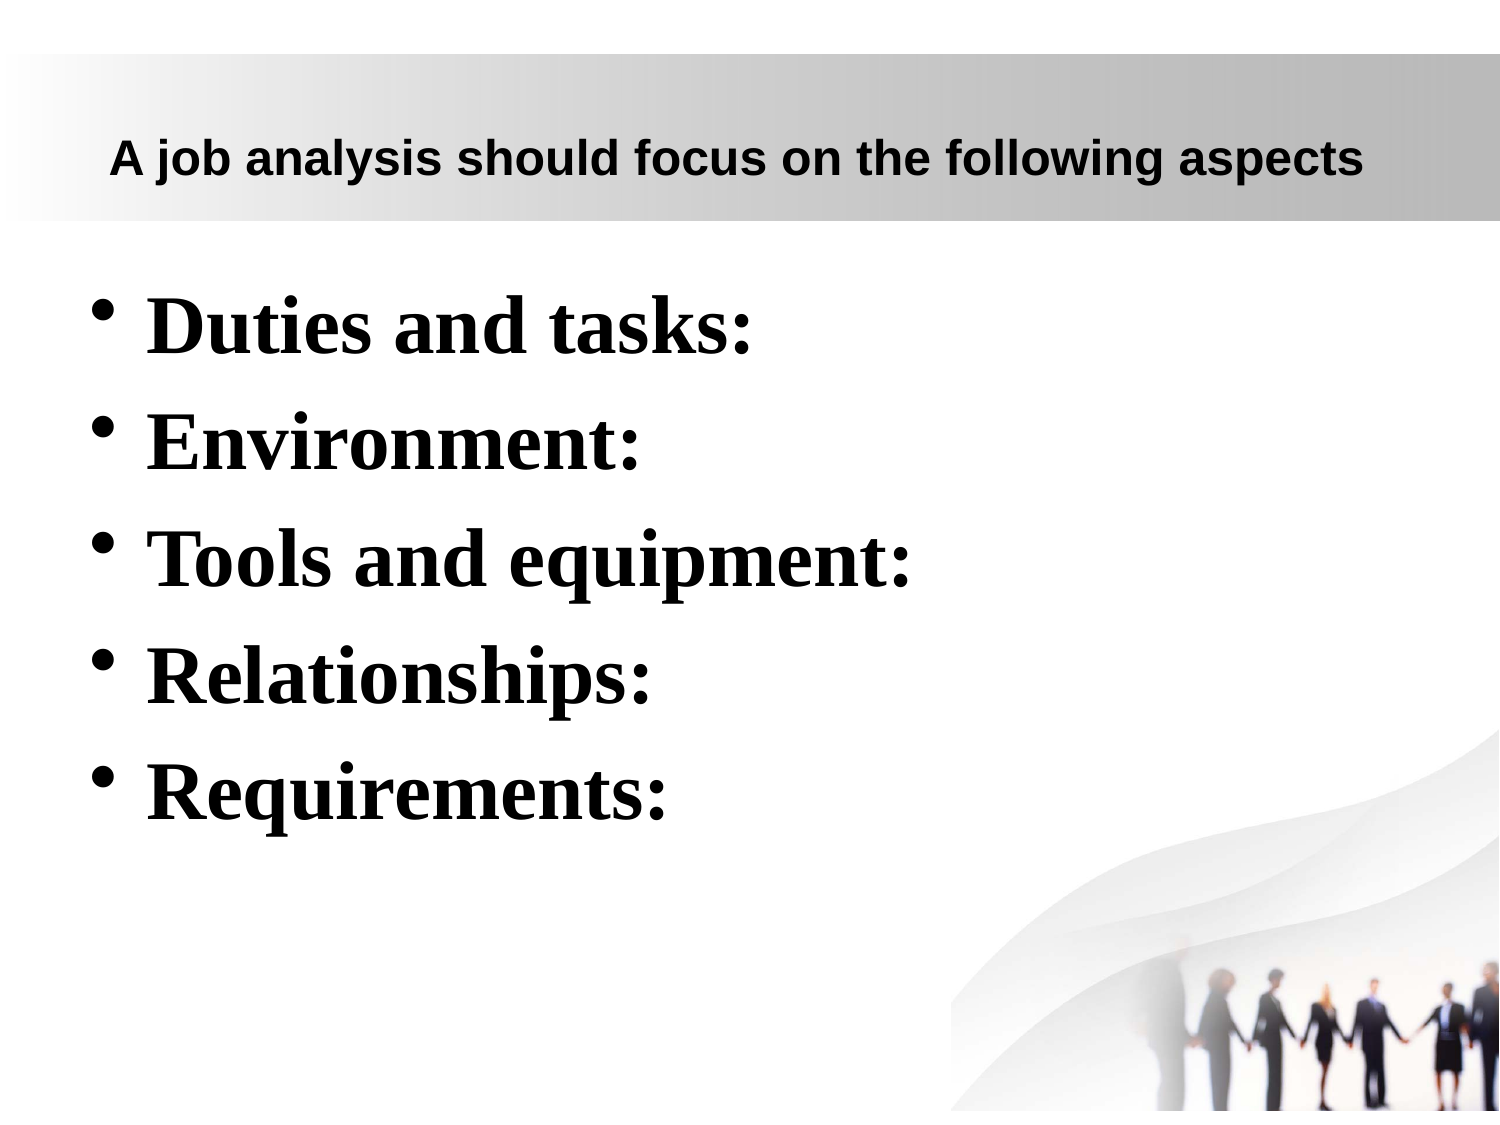

# A job analysis should focus on the following aspects
Duties and tasks:
Environment:
Tools and equipment:
Relationships:
Requirements: